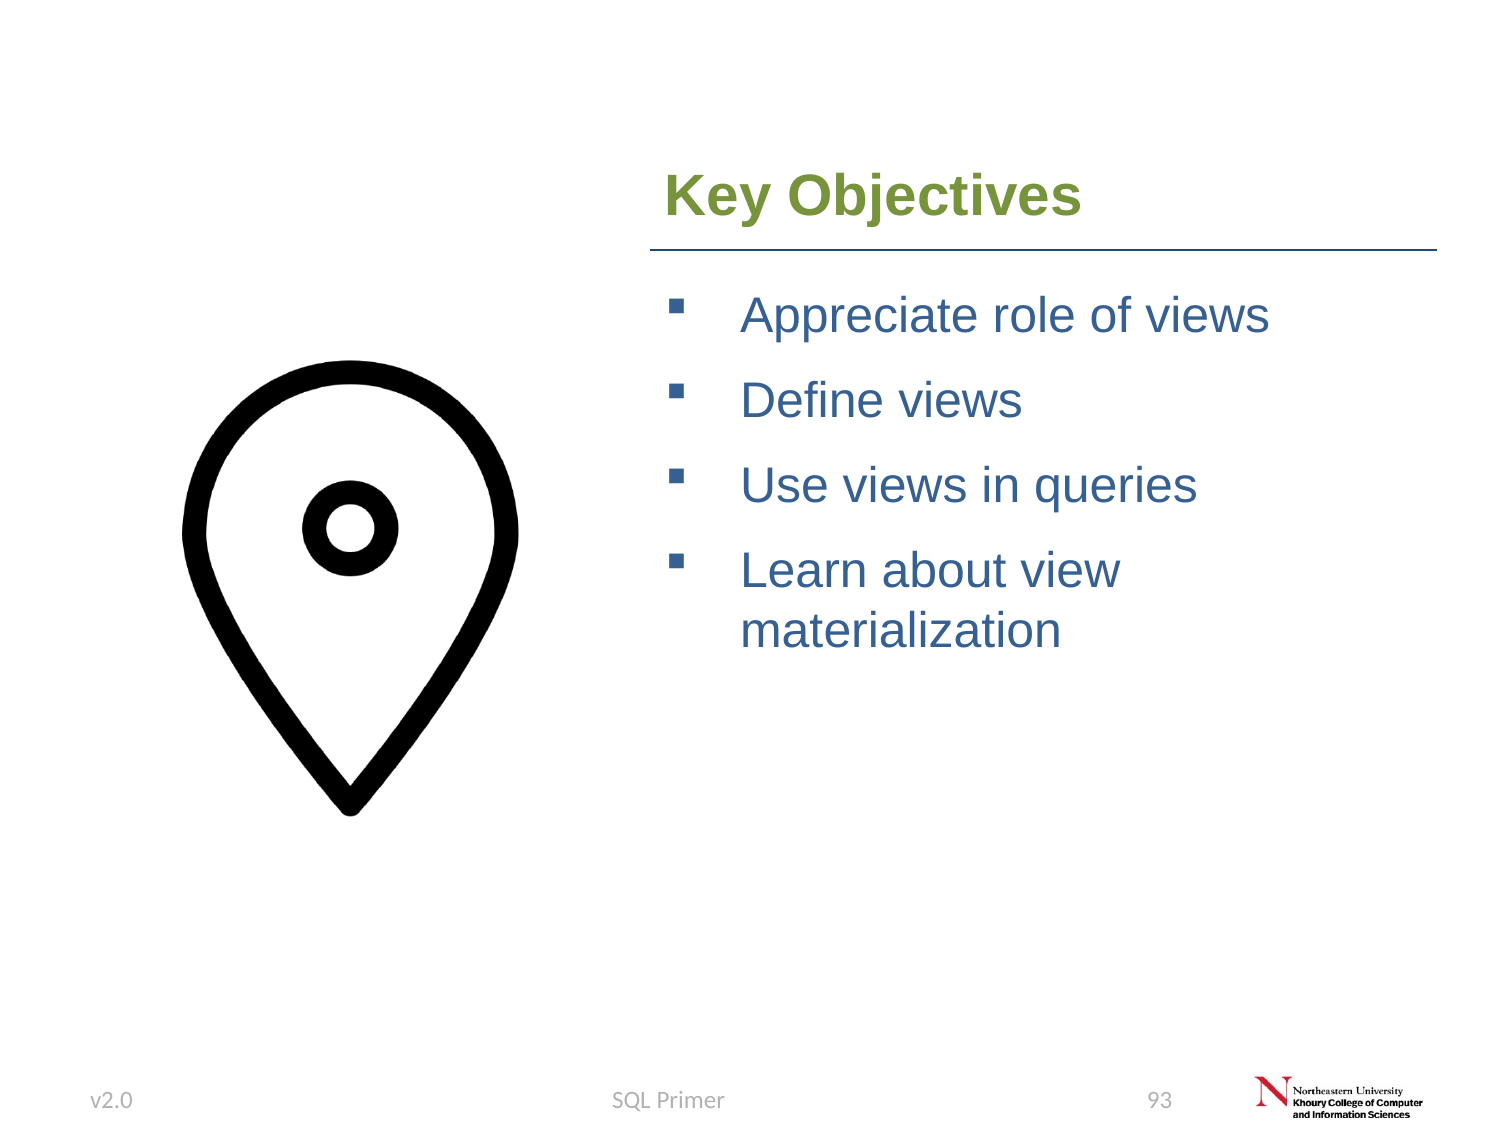

Appreciate role of views
Define views
Use views in queries
Learn about view materialization

v2.0
SQL Primer
93